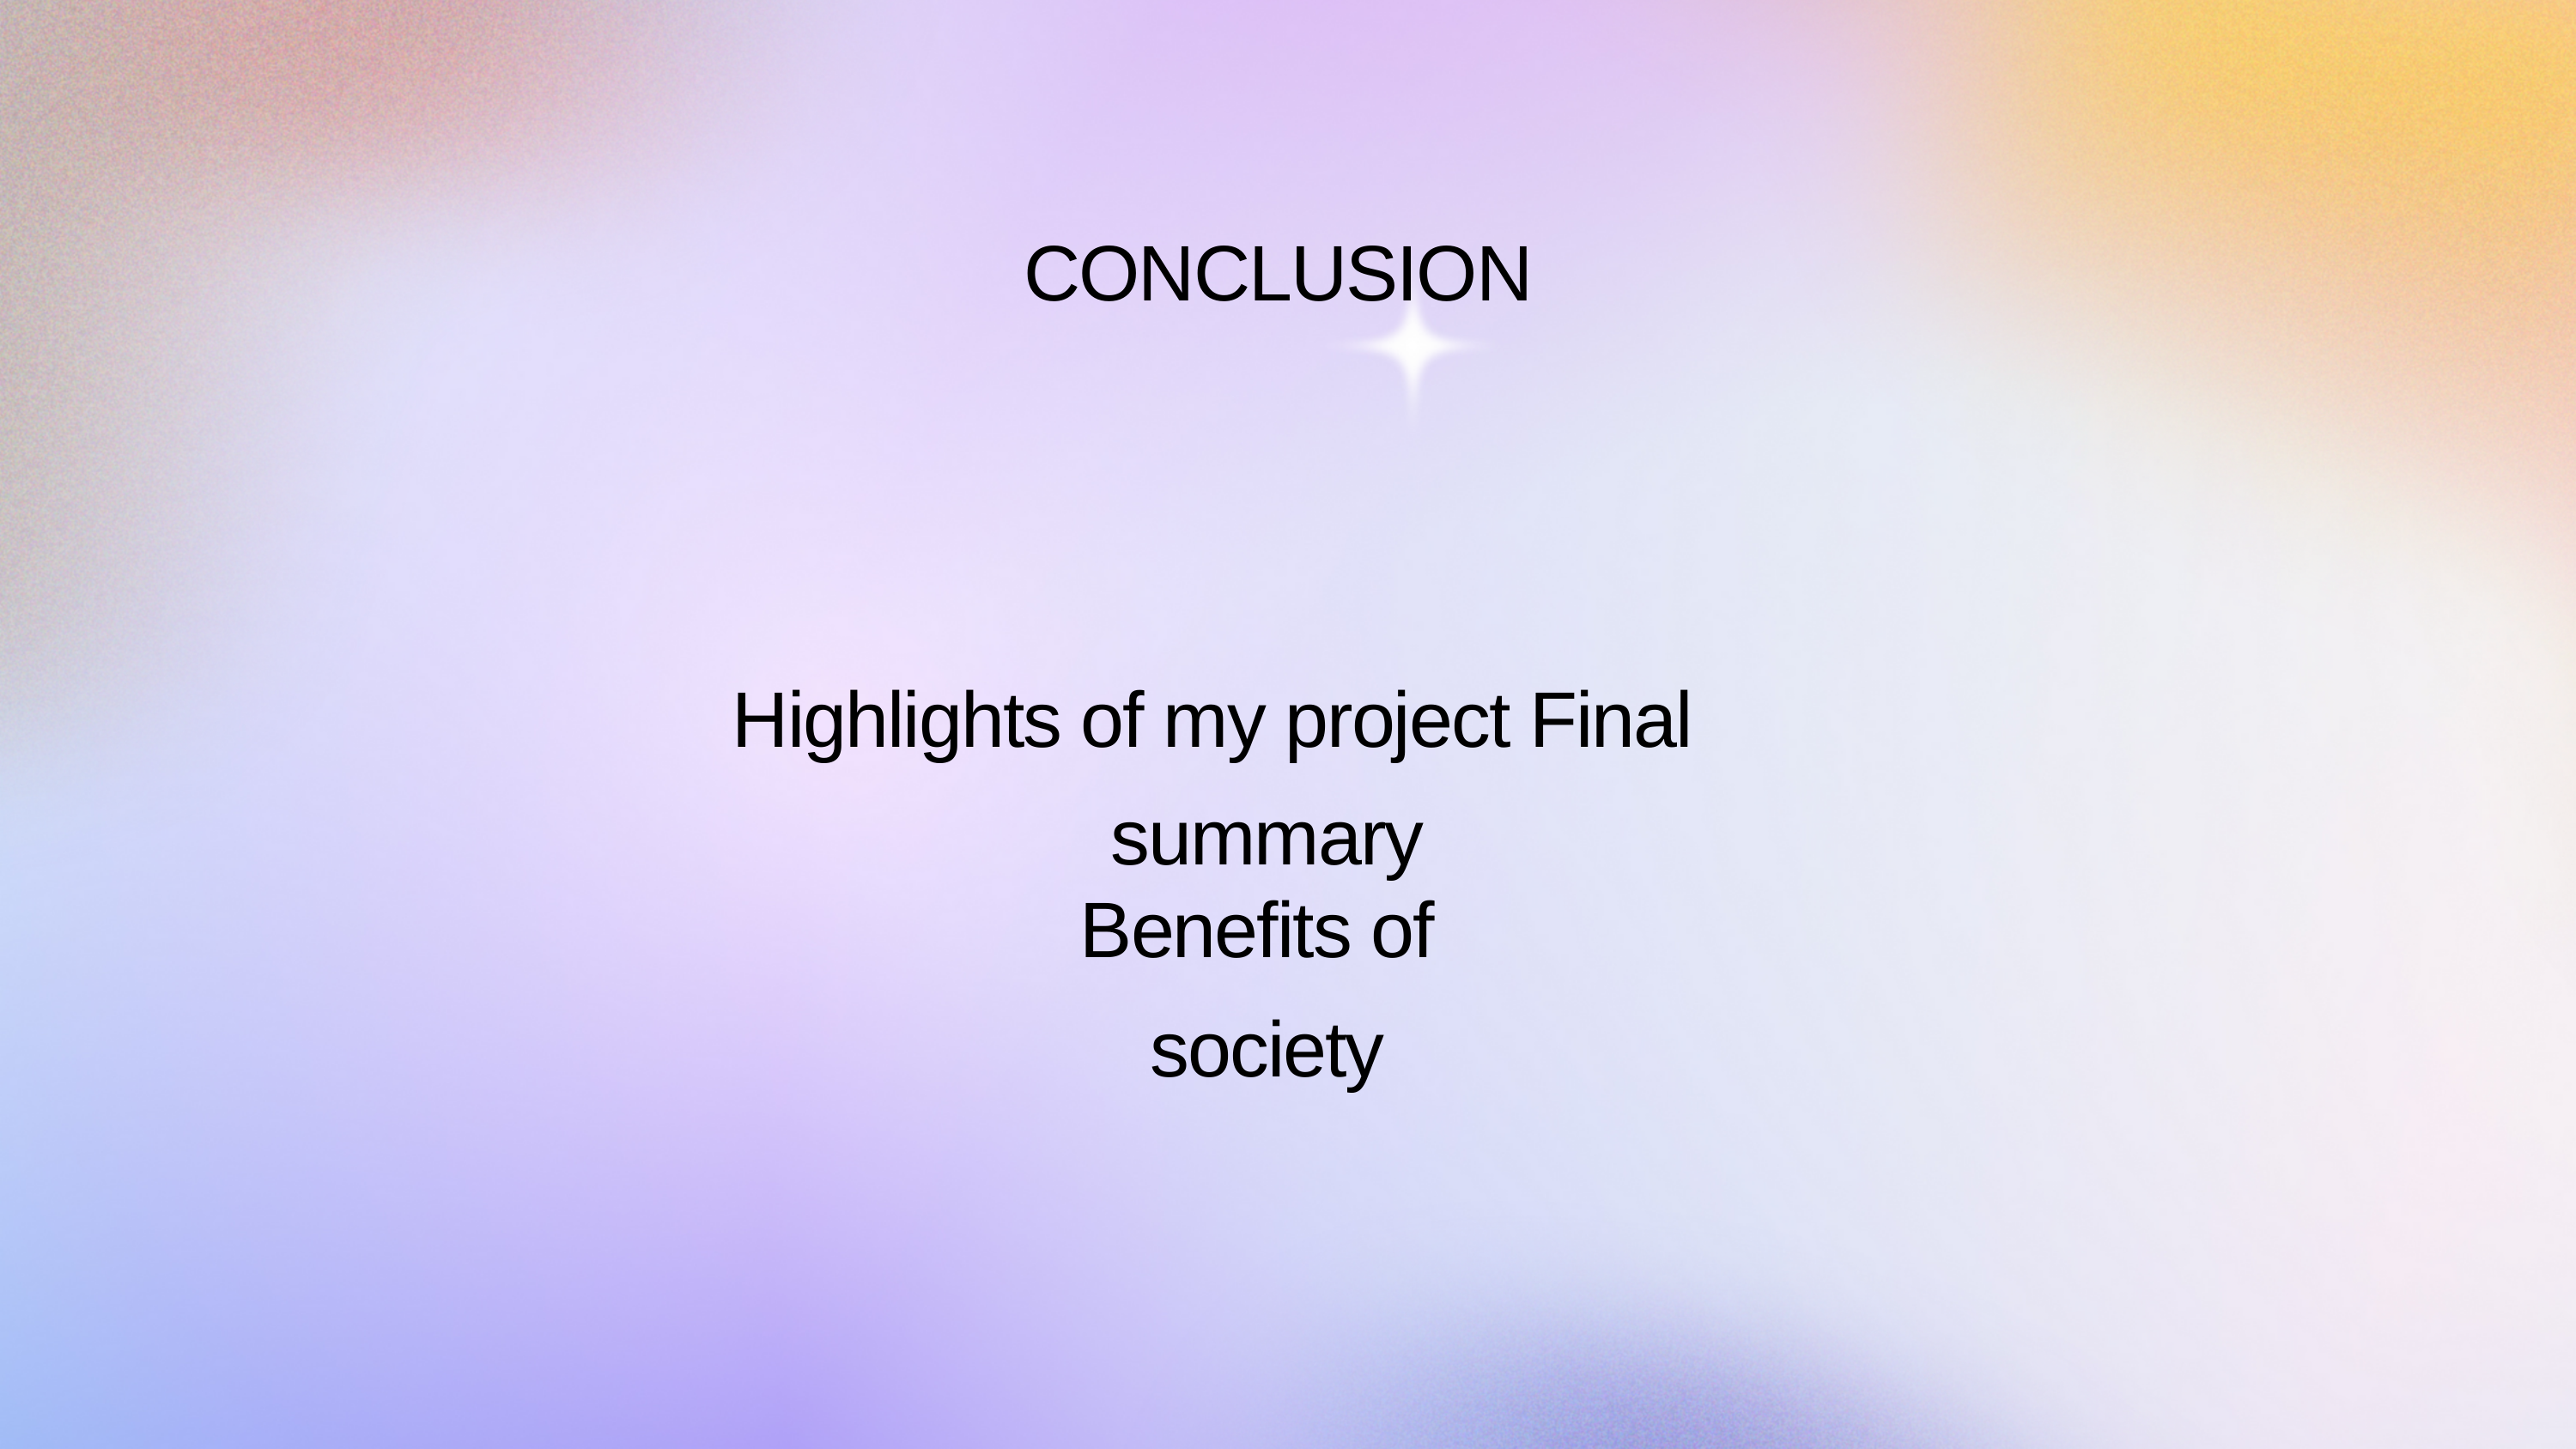

CONCLUSION

Highlights of my project Final

summary

Benefits of

society